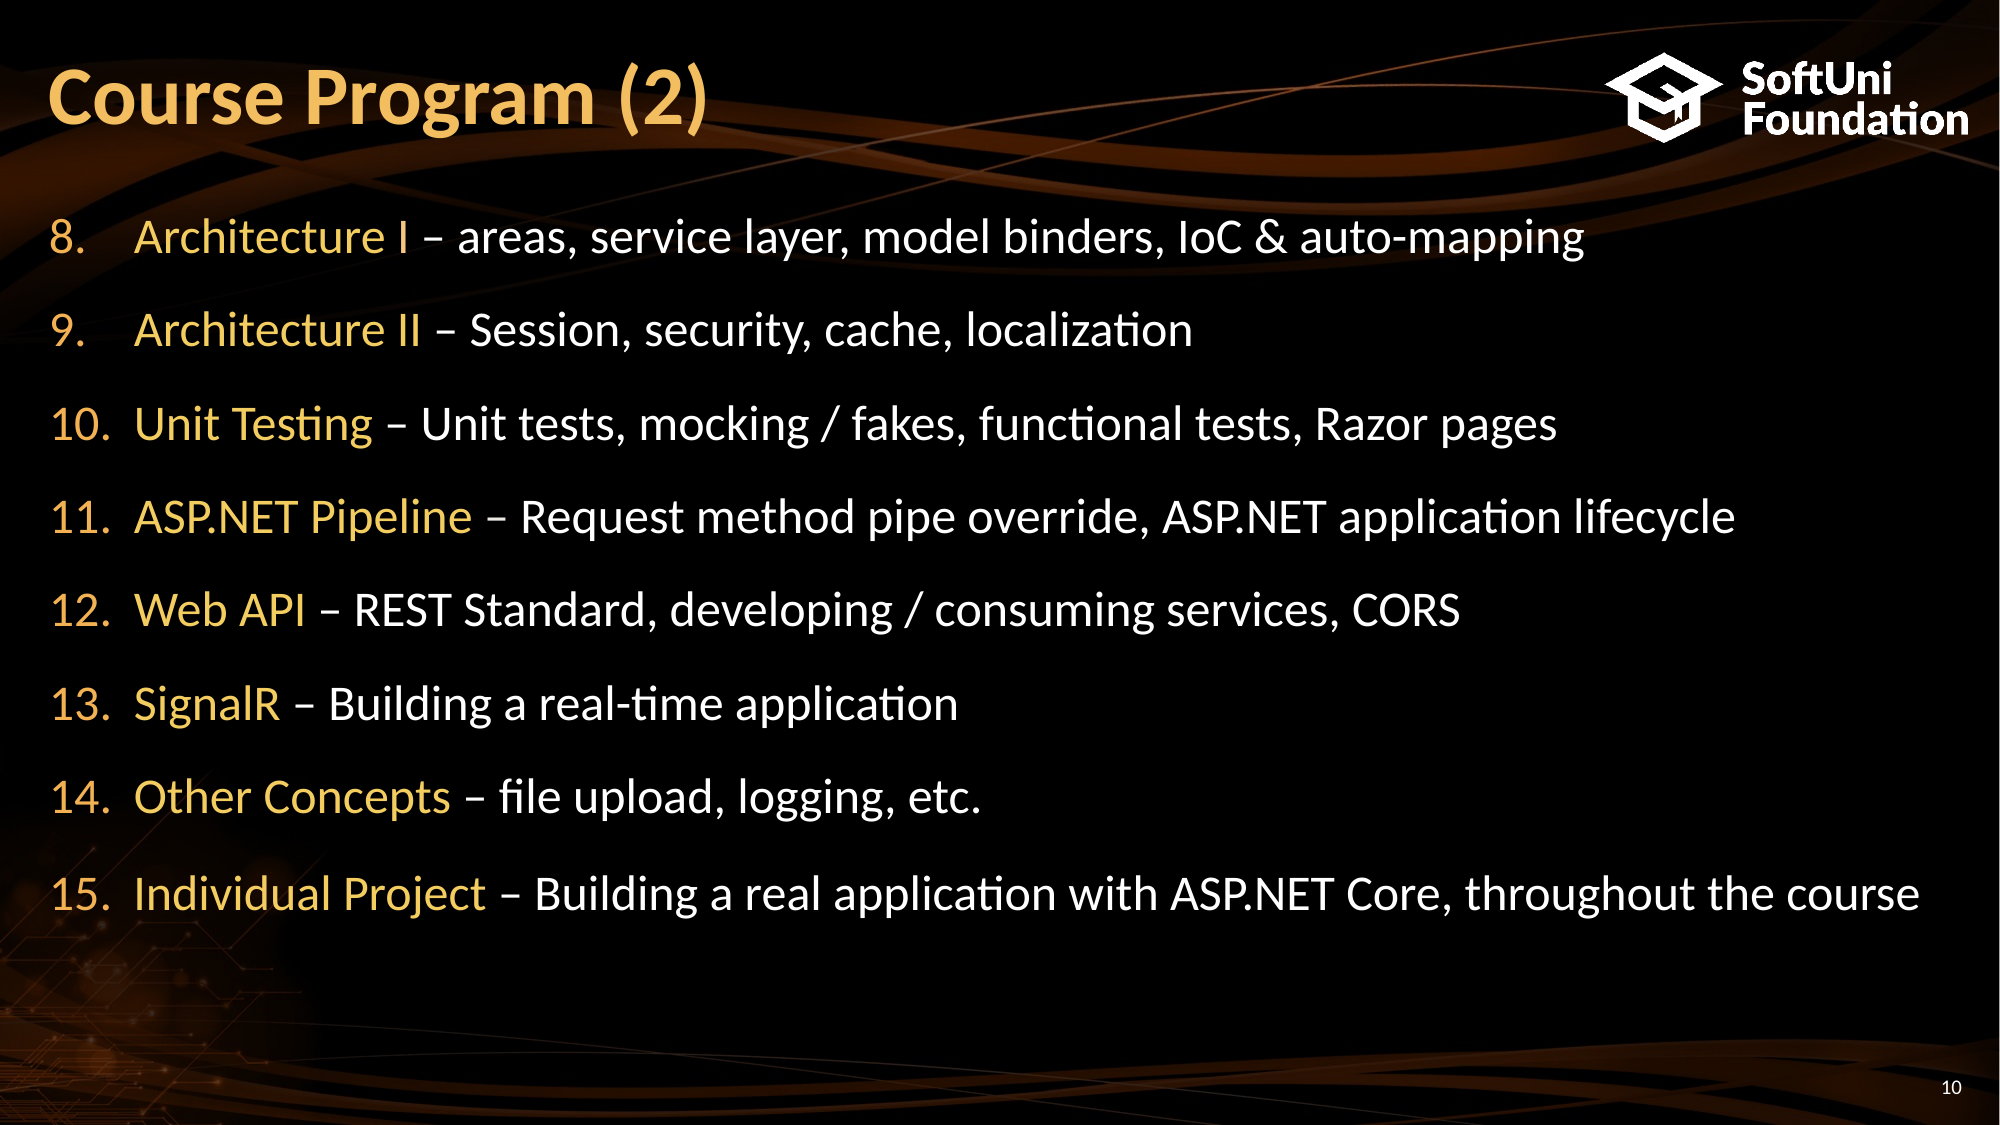

# Course Program (2)
Architecture I – areas, service layer, model binders, IoC & auto-mapping
Architecture II – Session, security, cache, localization
Unit Testing – Unit tests, mocking / fakes, functional tests, Razor pages
ASP.NET Pipeline – Request method pipe override, ASP.NET application lifecycle
Web API – REST Standard, developing / consuming services, CORS
SignalR – Building a real-time application
Other Concepts – file upload, logging, etc.
Individual Project – Building a real application with ASP.NET Core, throughout the course
10